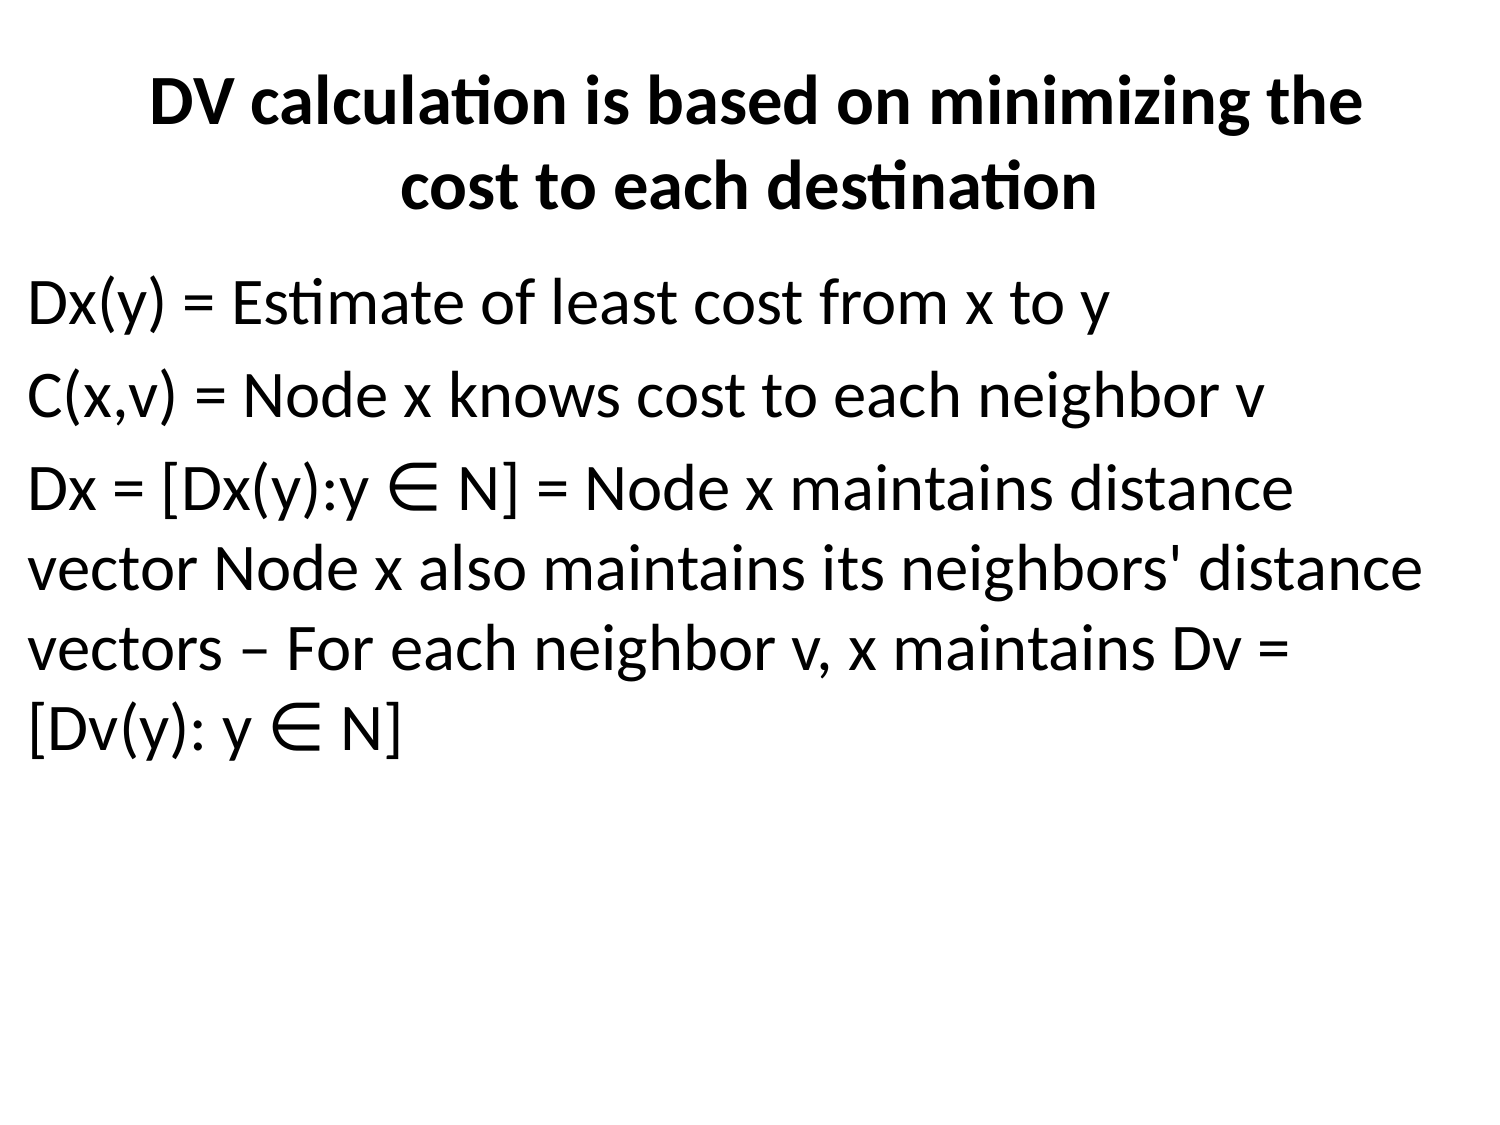

# DV calculation is based on minimizing the cost to each destination
Dx(y) = Estimate of least cost from x to y
C(x,v) = Node x knows cost to each neighbor v
Dx = [Dx(y):y ∈ N] = Node x maintains distance vector Node x also maintains its neighbors' distance vectors – For each neighbor v, x maintains Dv = [Dv(y): y ∈ N]